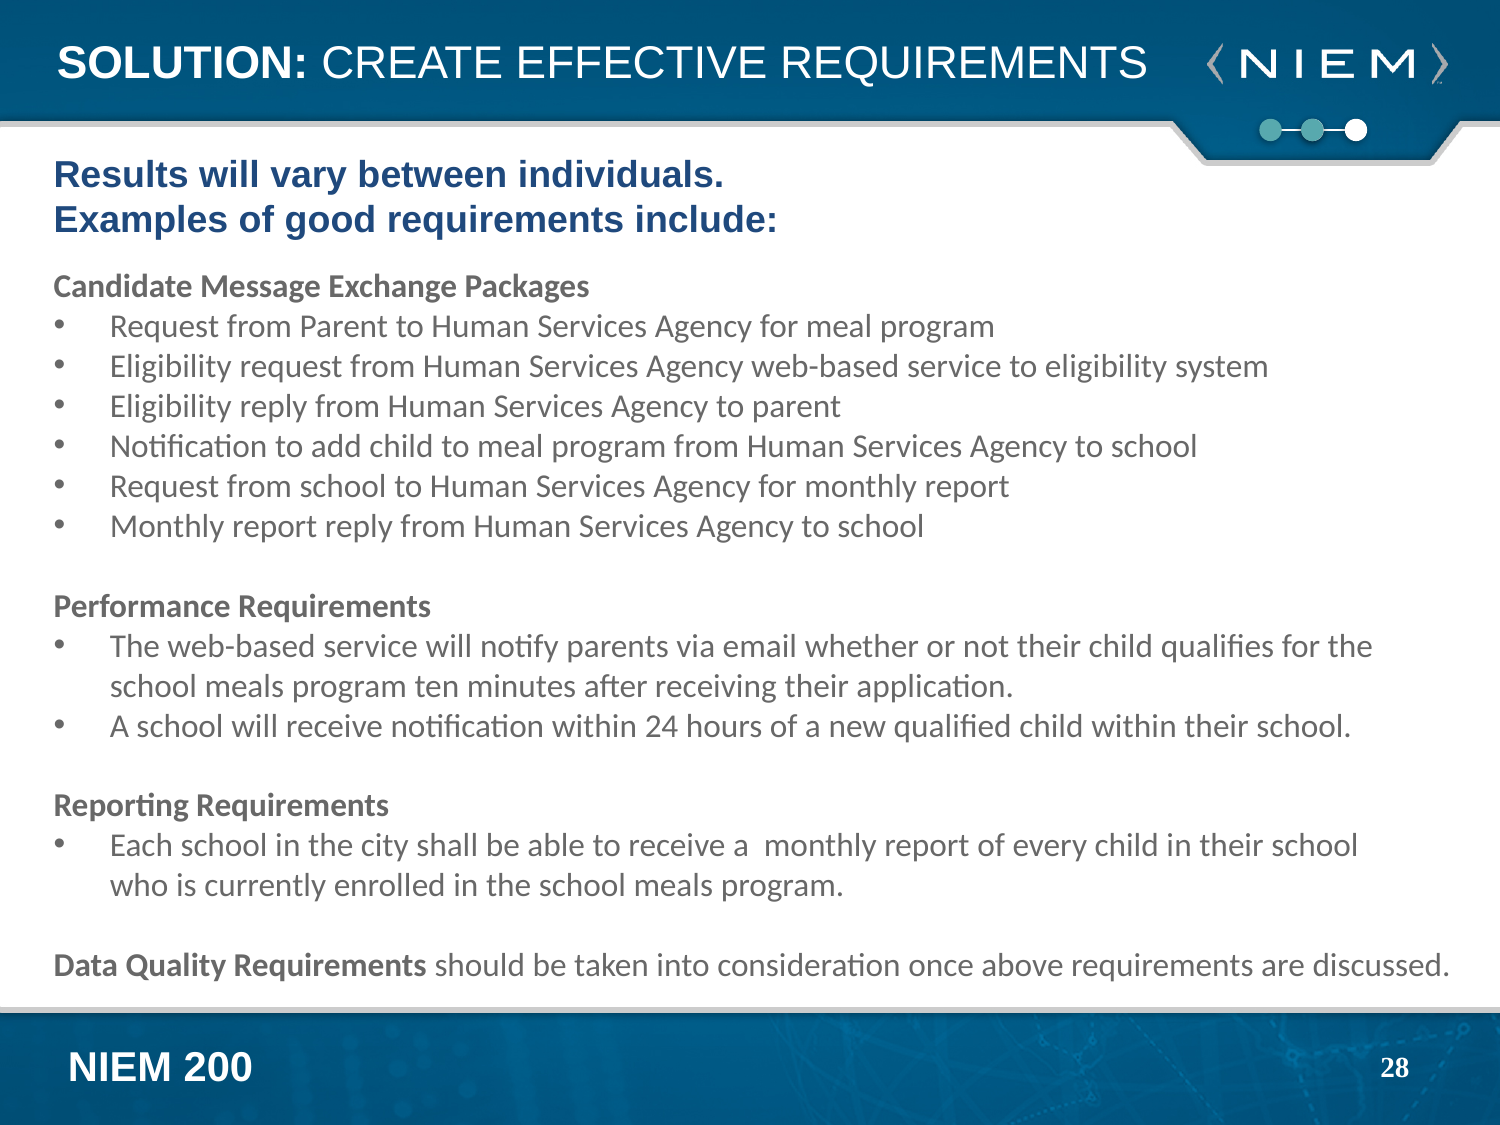

# Solution: Create Effective Requirements

Results will vary between individuals.
Examples of good requirements include:
Candidate Message Exchange Packages
Request from Parent to Human Services Agency for meal program
Eligibility request from Human Services Agency web-based service to eligibility system
Eligibility reply from Human Services Agency to parent
Notification to add child to meal program from Human Services Agency to school
Request from school to Human Services Agency for monthly report
Monthly report reply from Human Services Agency to school

Performance Requirements
The web-based service will notify parents via email whether or not their child qualifies for the school meals program ten minutes after receiving their application.
A school will receive notification within 24 hours of a new qualified child within their school.

Reporting Requirements
Each school in the city shall be able to receive a  monthly report of every child in their school
who is currently enrolled in the school meals program.

Data Quality Requirements should be taken into consideration once above requirements are discussed.
28